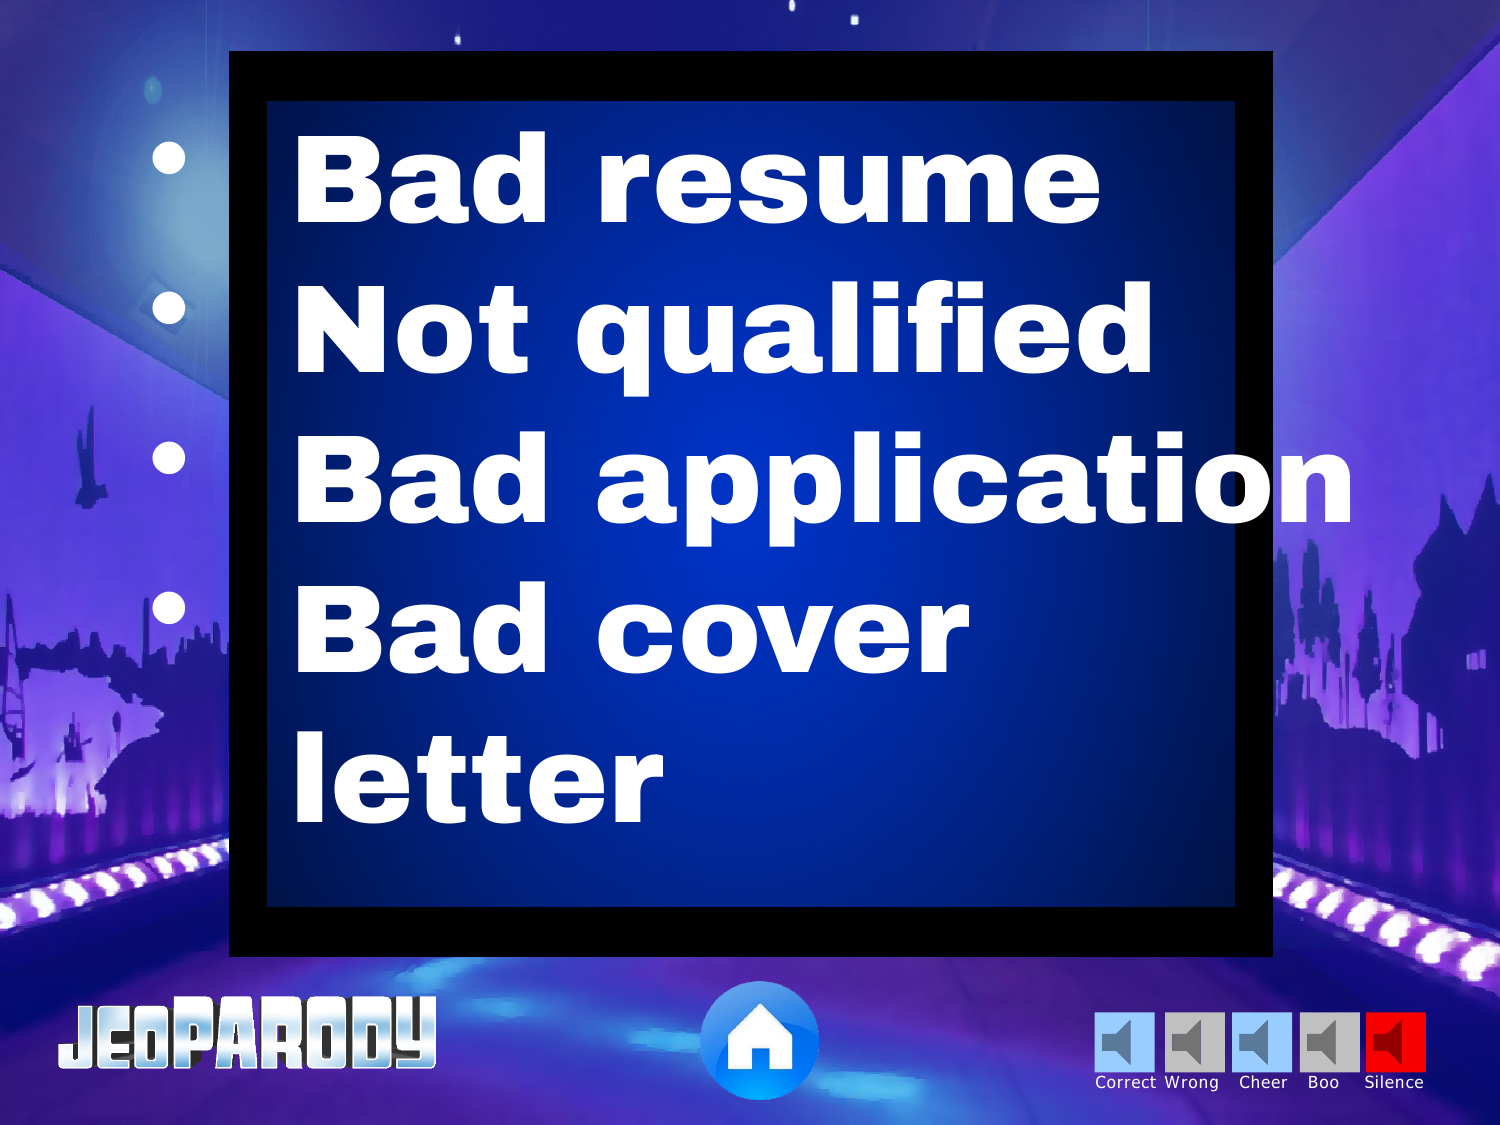

Bad resume
Not qualified
Bad application
Bad cover letter